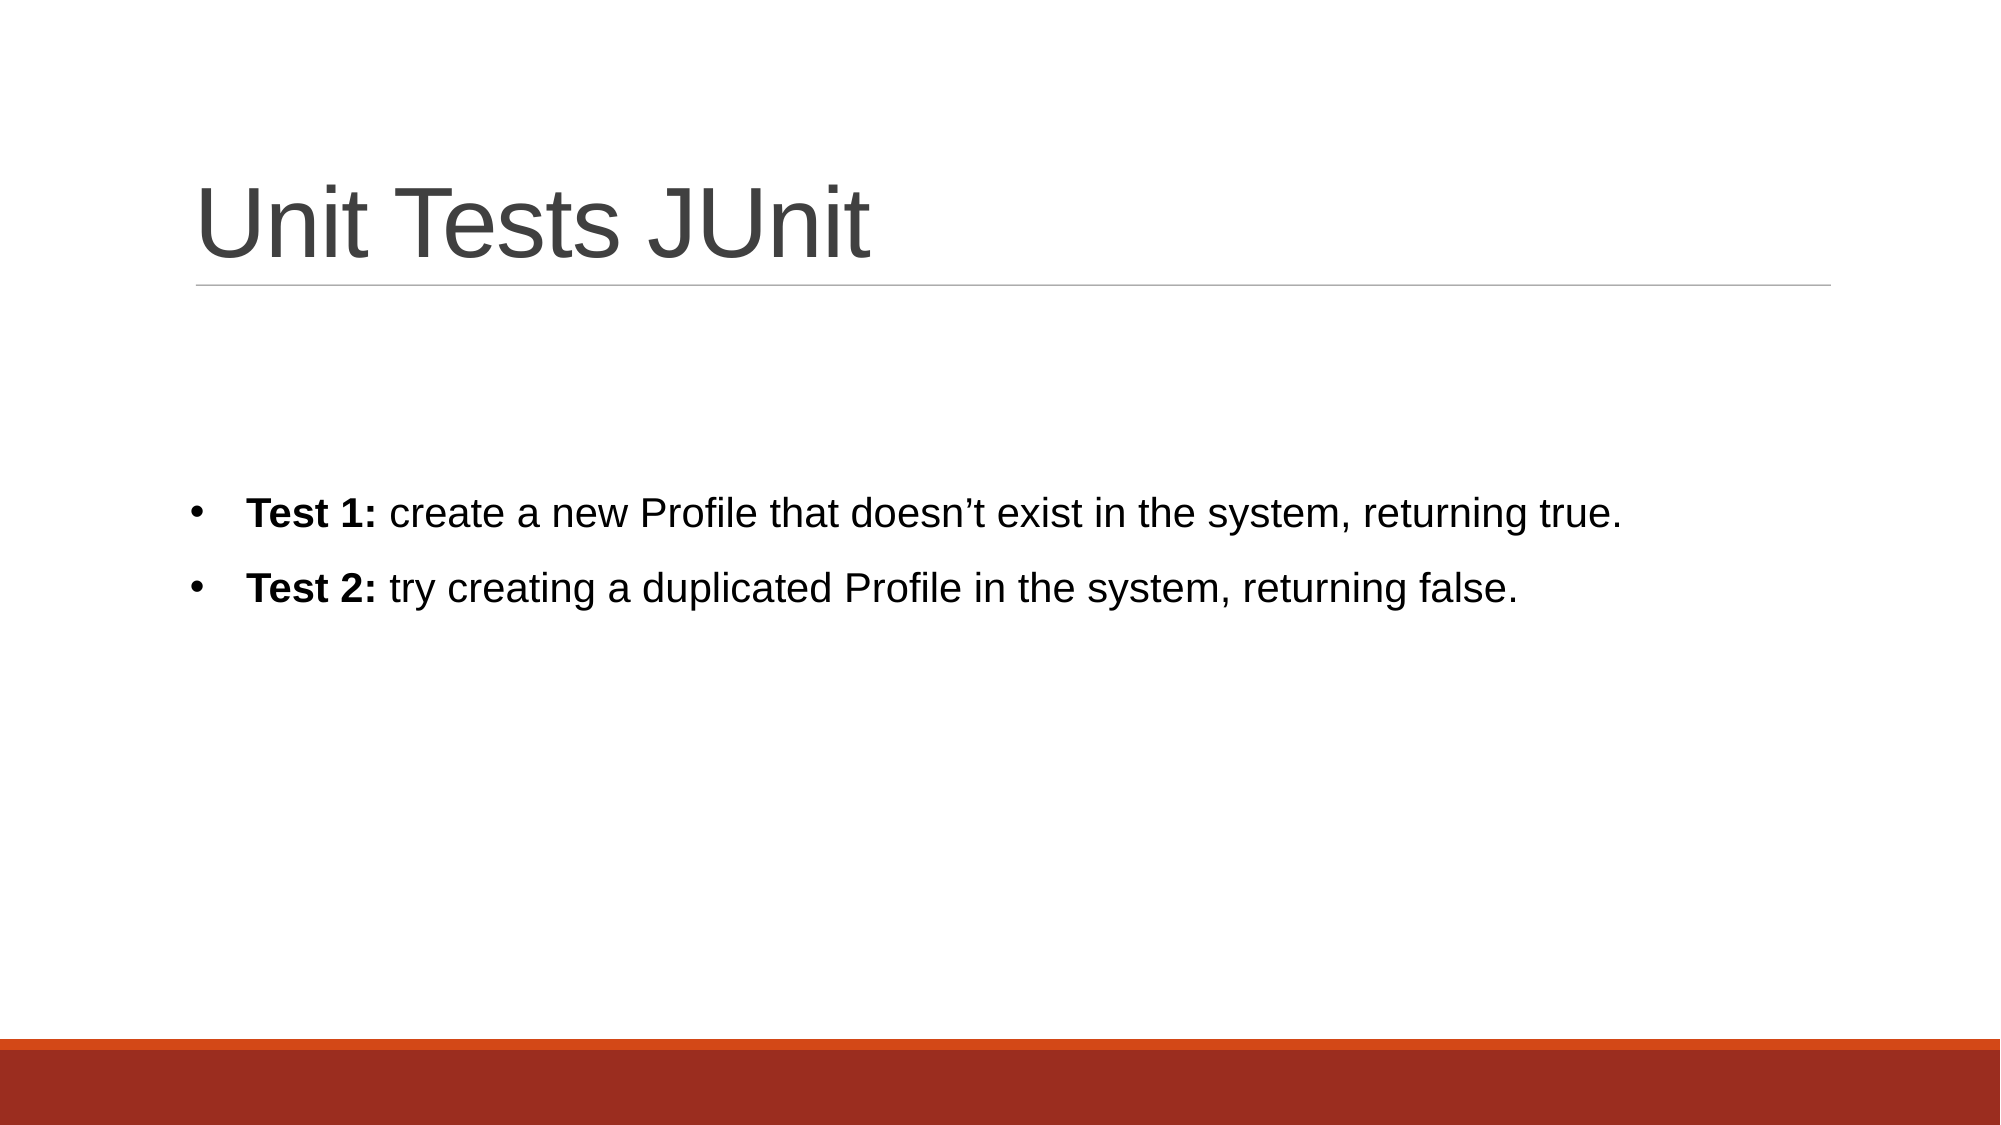

Unit Tests JUnit
Test 1: create a new Profile that doesn’t exist in the system, returning true.
Test 2: try creating a duplicated Profile in the system, returning false.